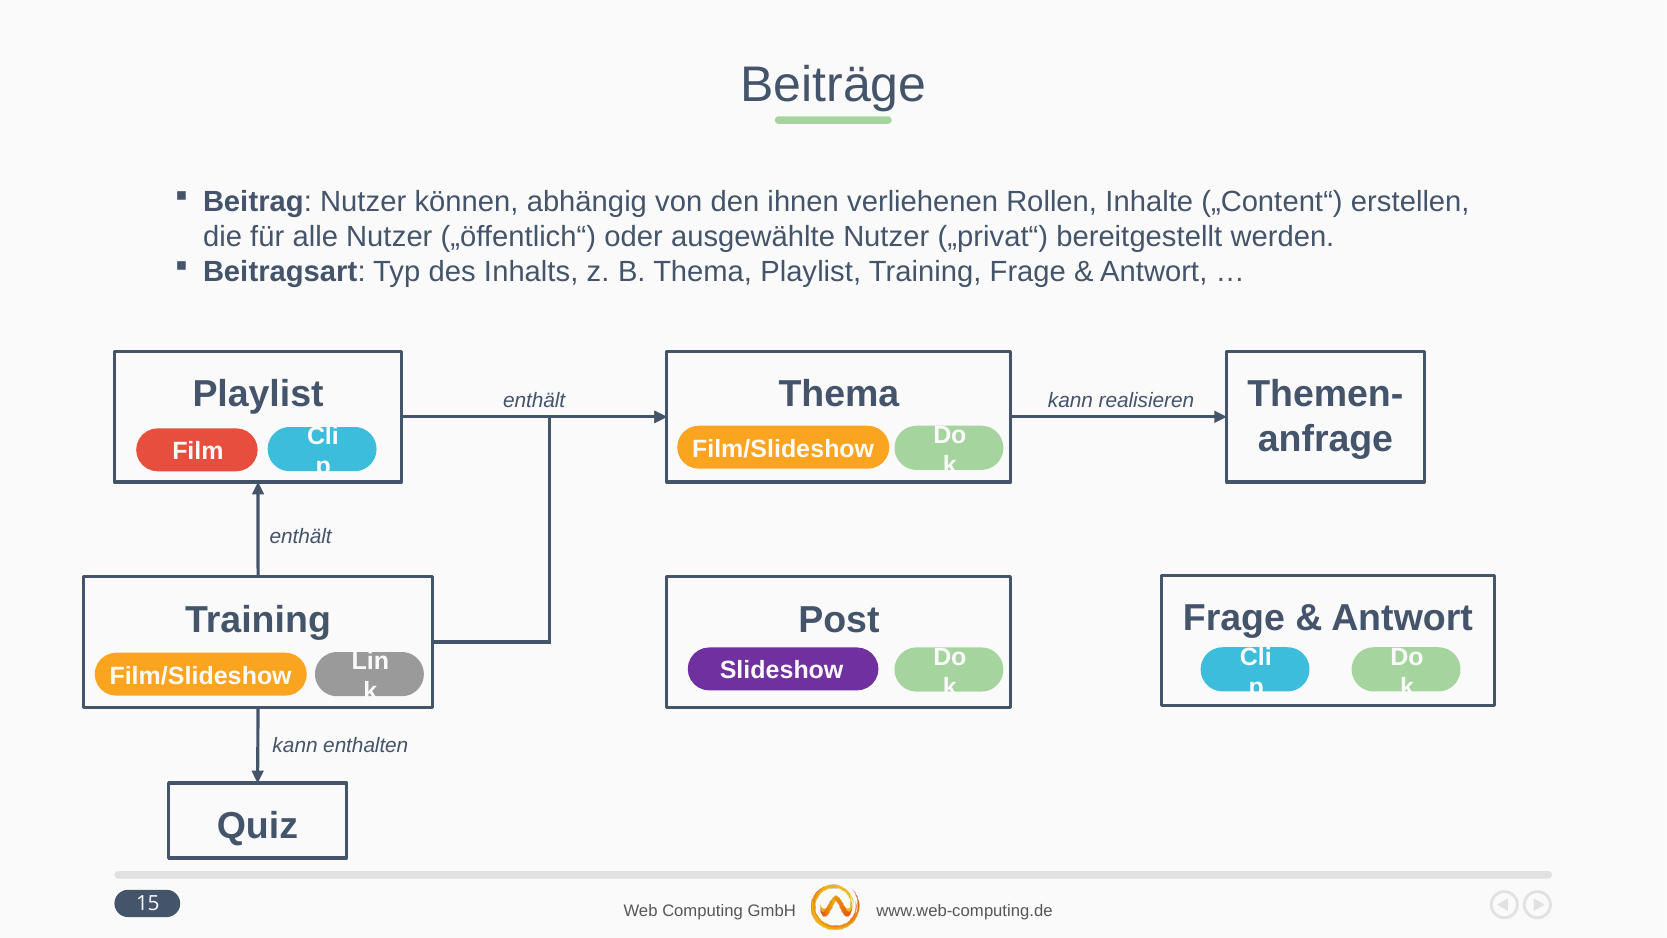

# Beiträge

Beitrag: Nutzer können, abhängig von den ihnen verliehenen Rollen, Inhalte („Content“) erstellen, die für alle Nutzer („öffentlich“) oder ausgewählte Nutzer („privat“) bereitgestellt werden.
Beitragsart: Typ des Inhalts, z. B. Thema, Playlist, Training, Frage & Antwort, …

Playlist
Thema
Themen-
anfrage
kann realisieren
enthält

Film/Slideshow
Dok
Film
Clip
enthält

Frage & Antwort
Training
Post

Slideshow
Dok
Clip
Dok
Film/Slideshow
Link
kann enthalten
Quiz
15